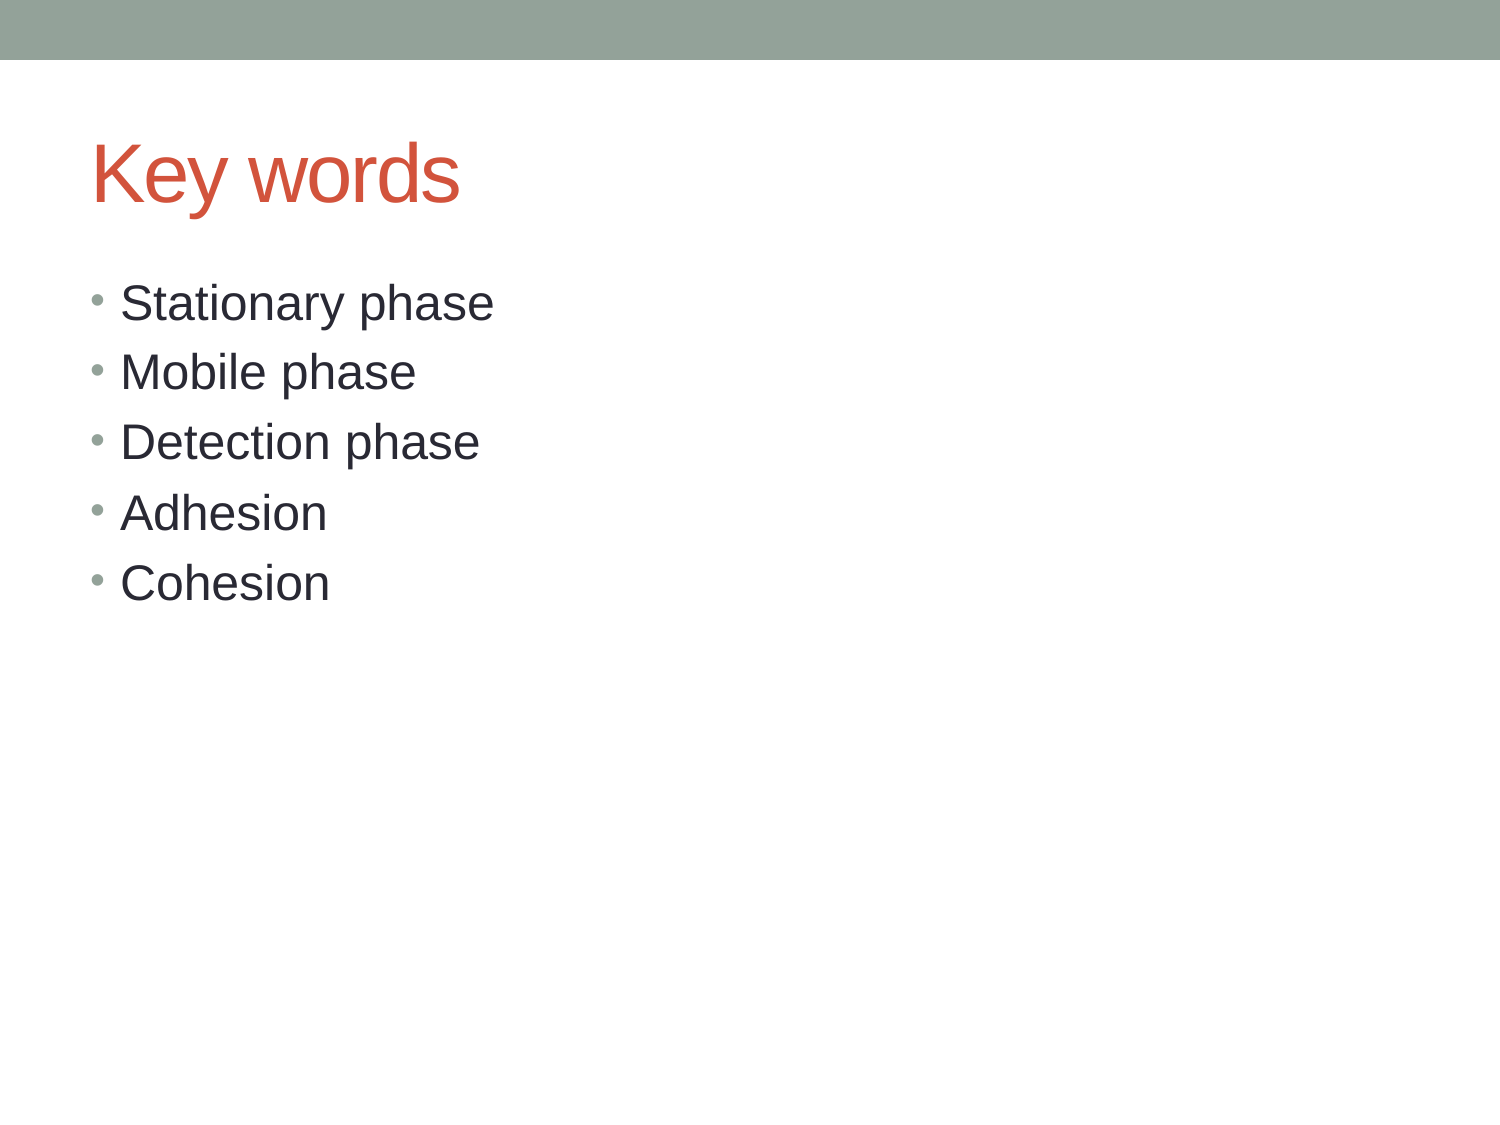

# Key words
Stationary phase
Mobile phase
Detection phase
Adhesion
Cohesion